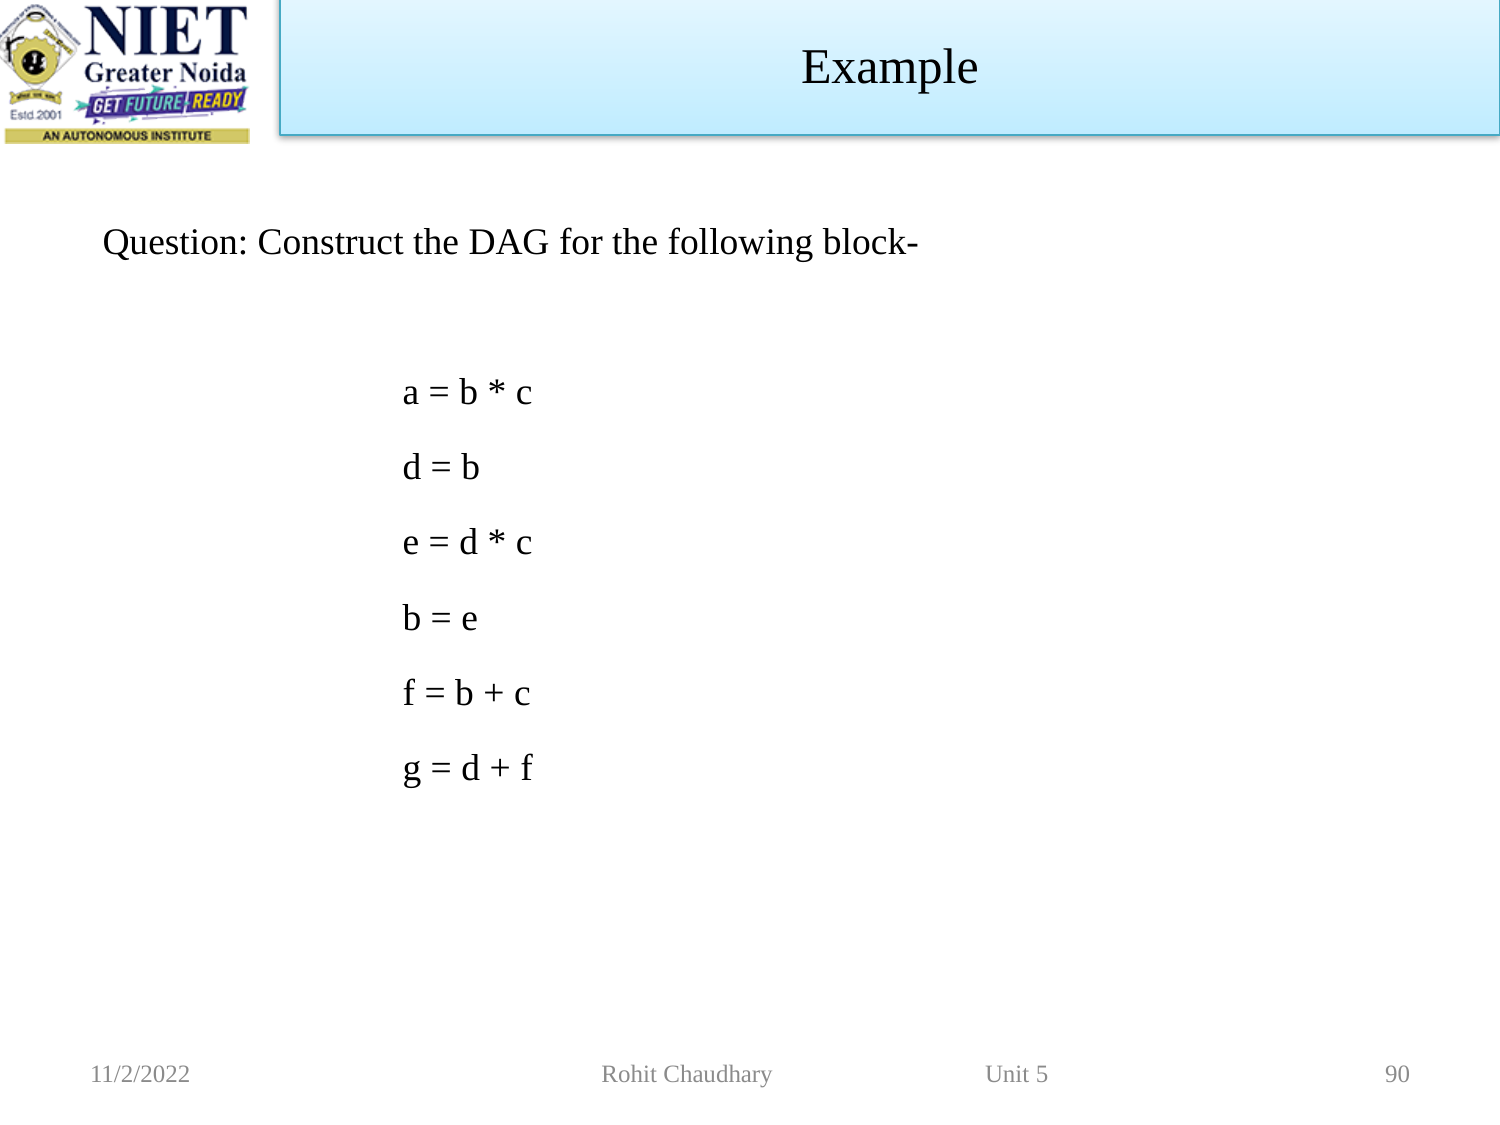

Example
Question: Construct the DAG for the following block-

		a = b * c
		d = b
		e = d * c
		b = e
		f = b + c
		g = d + f

11/2/2022
Rohit Chaudhary                                  Unit 5
90